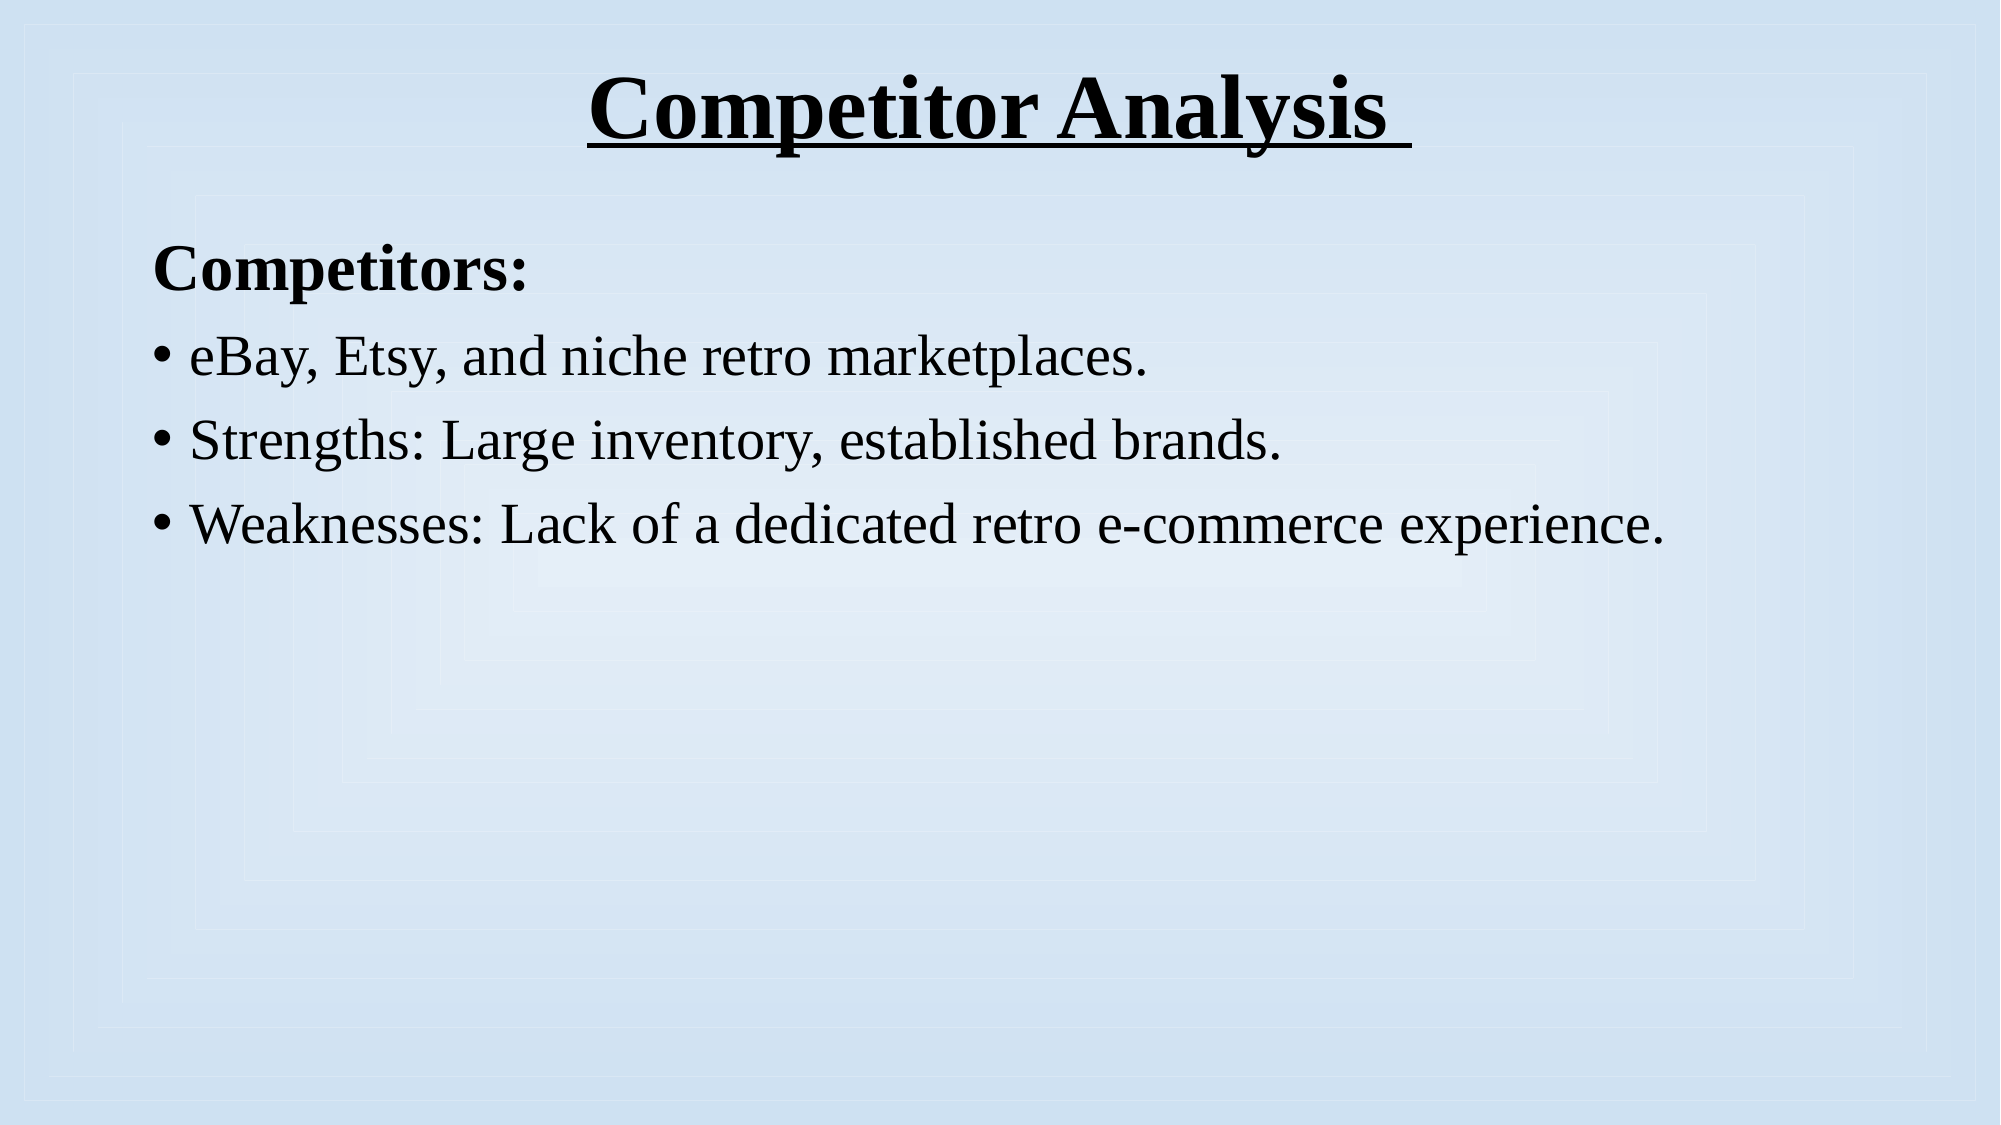

# Competitor Analysis
Competitors:
eBay, Etsy, and niche retro marketplaces.
Strengths: Large inventory, established brands.
Weaknesses: Lack of a dedicated retro e-commerce experience.